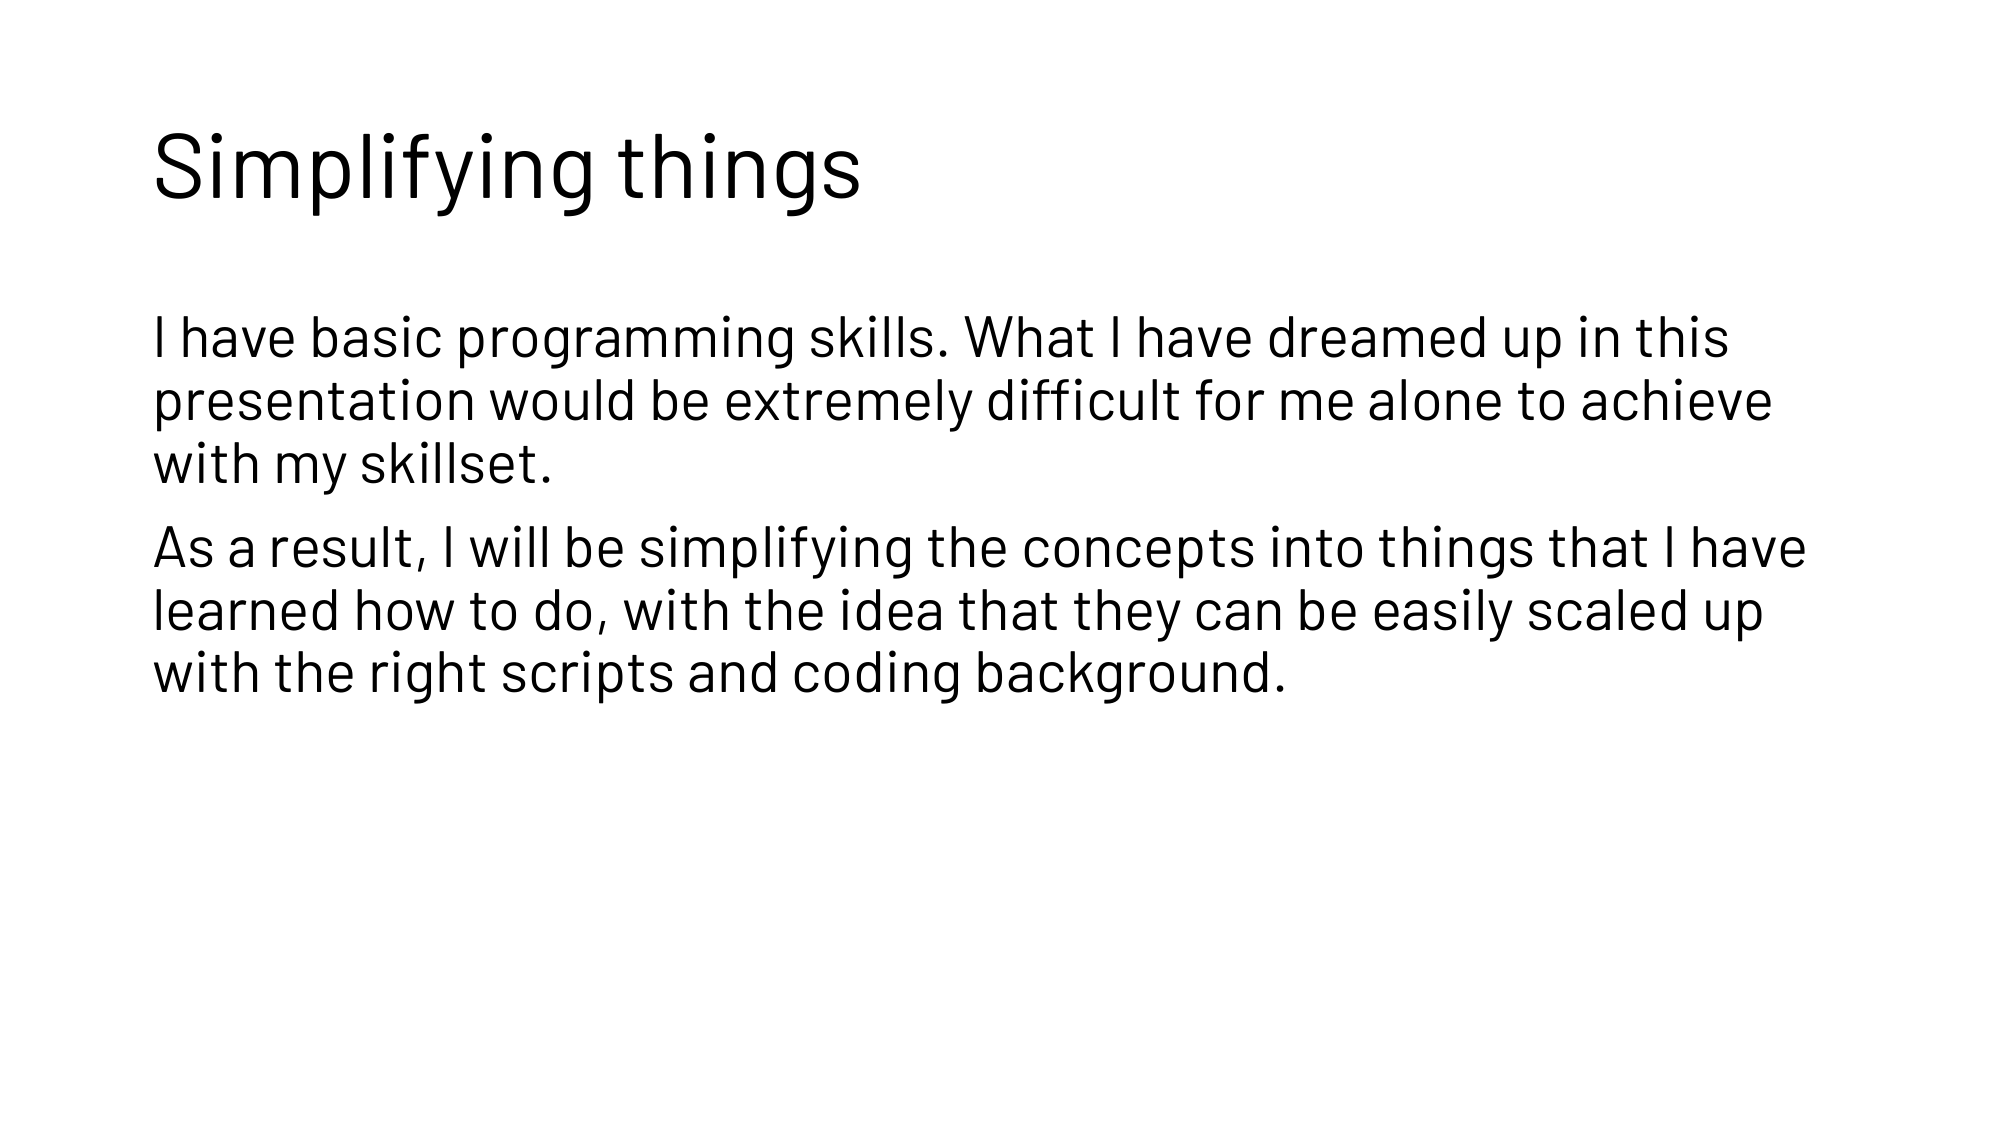

# Simplifying things
I have basic programming skills. What I have dreamed up in this presentation would be extremely difficult for me alone to achieve with my skillset.
As a result, I will be simplifying the concepts into things that I have learned how to do, with the idea that they can be easily scaled up with the right scripts and coding background.